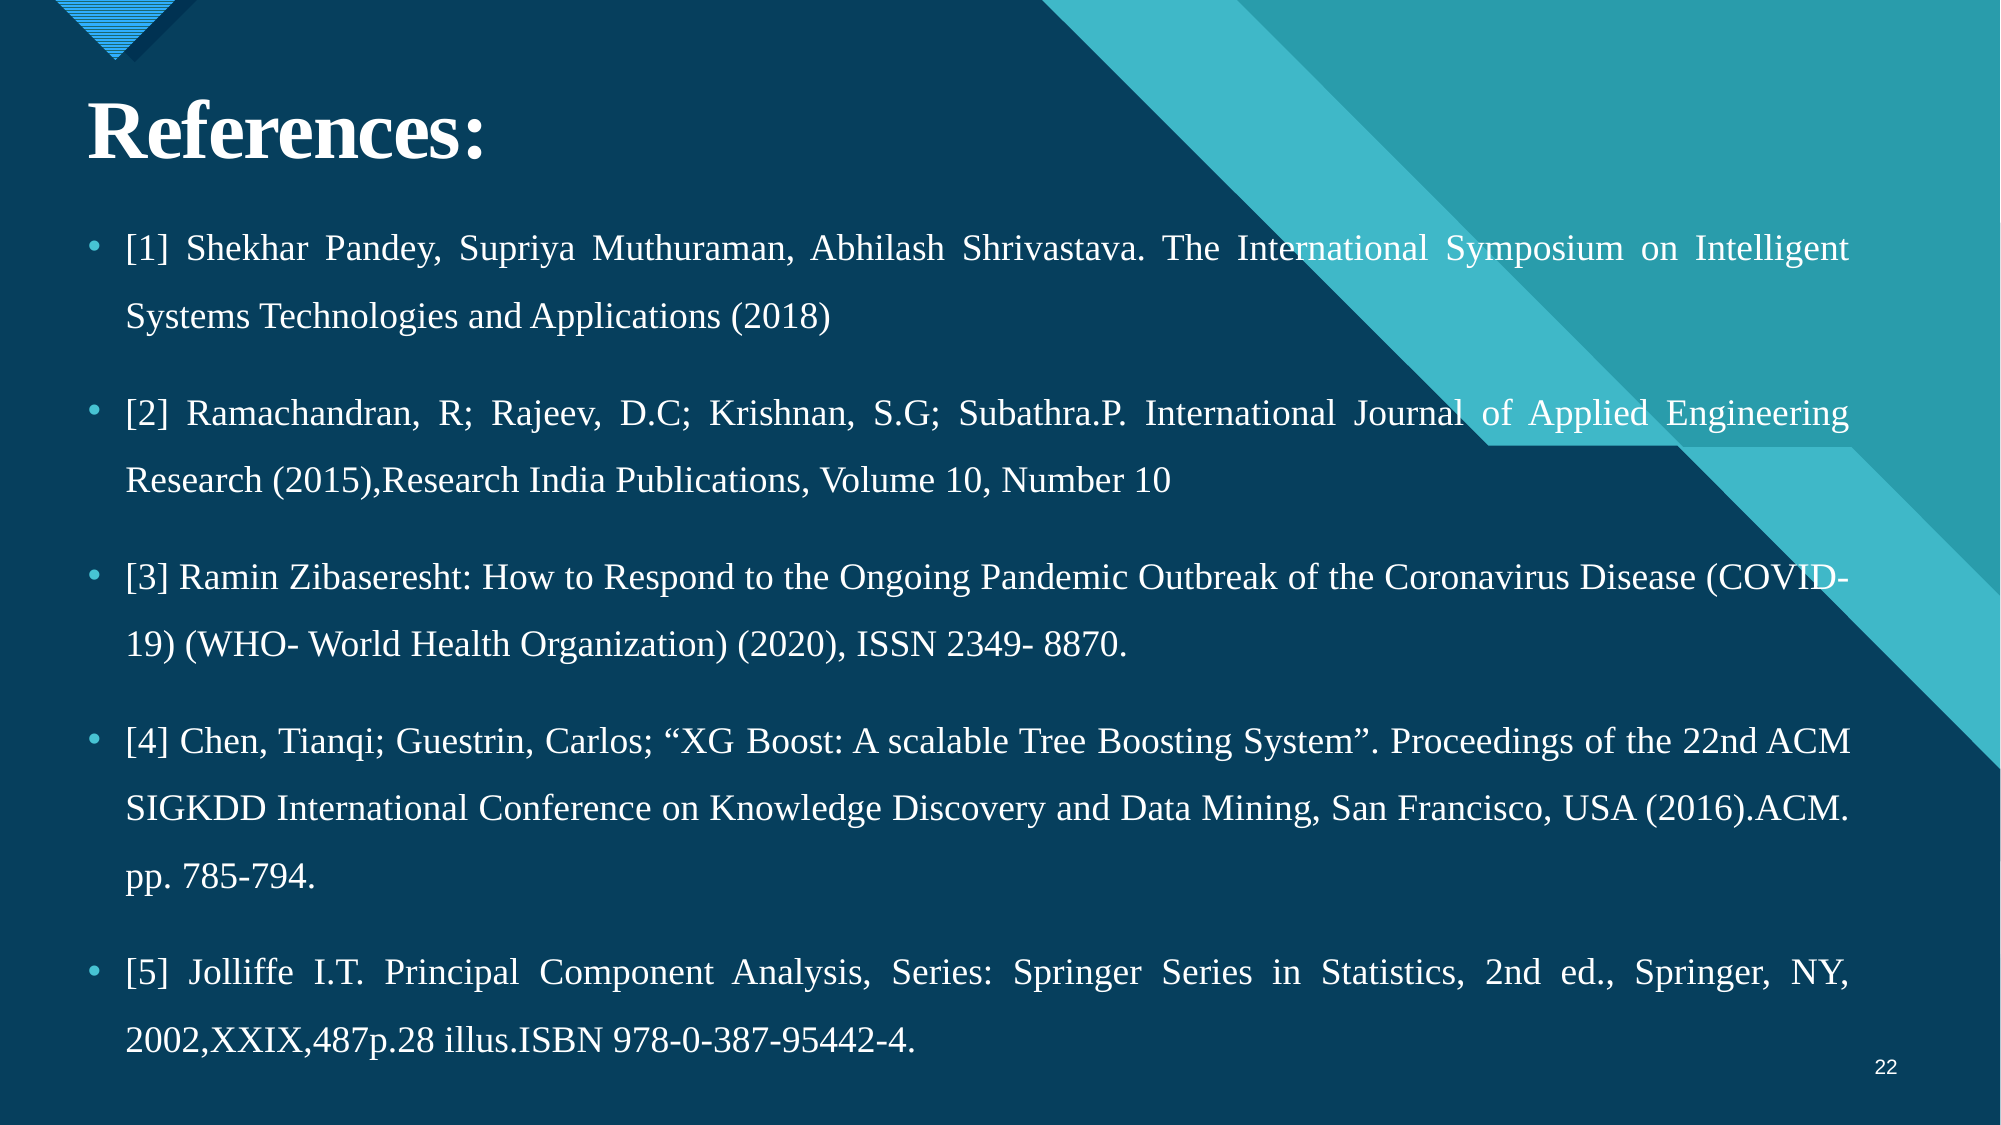

# References:
[1] Shekhar Pandey, Supriya Muthuraman, Abhilash Shrivastava. The International Symposium on Intelligent Systems Technologies and Applications (2018)
[2] Ramachandran, R; Rajeev, D.C; Krishnan, S.G; Subathra.P. International Journal of Applied Engineering Research (2015),Research India Publications, Volume 10, Number 10
[3] Ramin Zibaseresht: How to Respond to the Ongoing Pandemic Outbreak of the Coronavirus Disease (COVID-19) (WHO- World Health Organization) (2020), ISSN 2349- 8870.
[4] Chen, Tianqi; Guestrin, Carlos; “XG Boost: A scalable Tree Boosting System”. Proceedings of the 22nd ACM SIGKDD International Conference on Knowledge Discovery and Data Mining, San Francisco, USA (2016).ACM. pp. 785-794.
[5] Jolliffe I.T. Principal Component Analysis, Series: Springer Series in Statistics, 2nd ed., Springer, NY, 2002,XXIX,487p.28 illus.ISBN 978-0-387-95442-4.

22